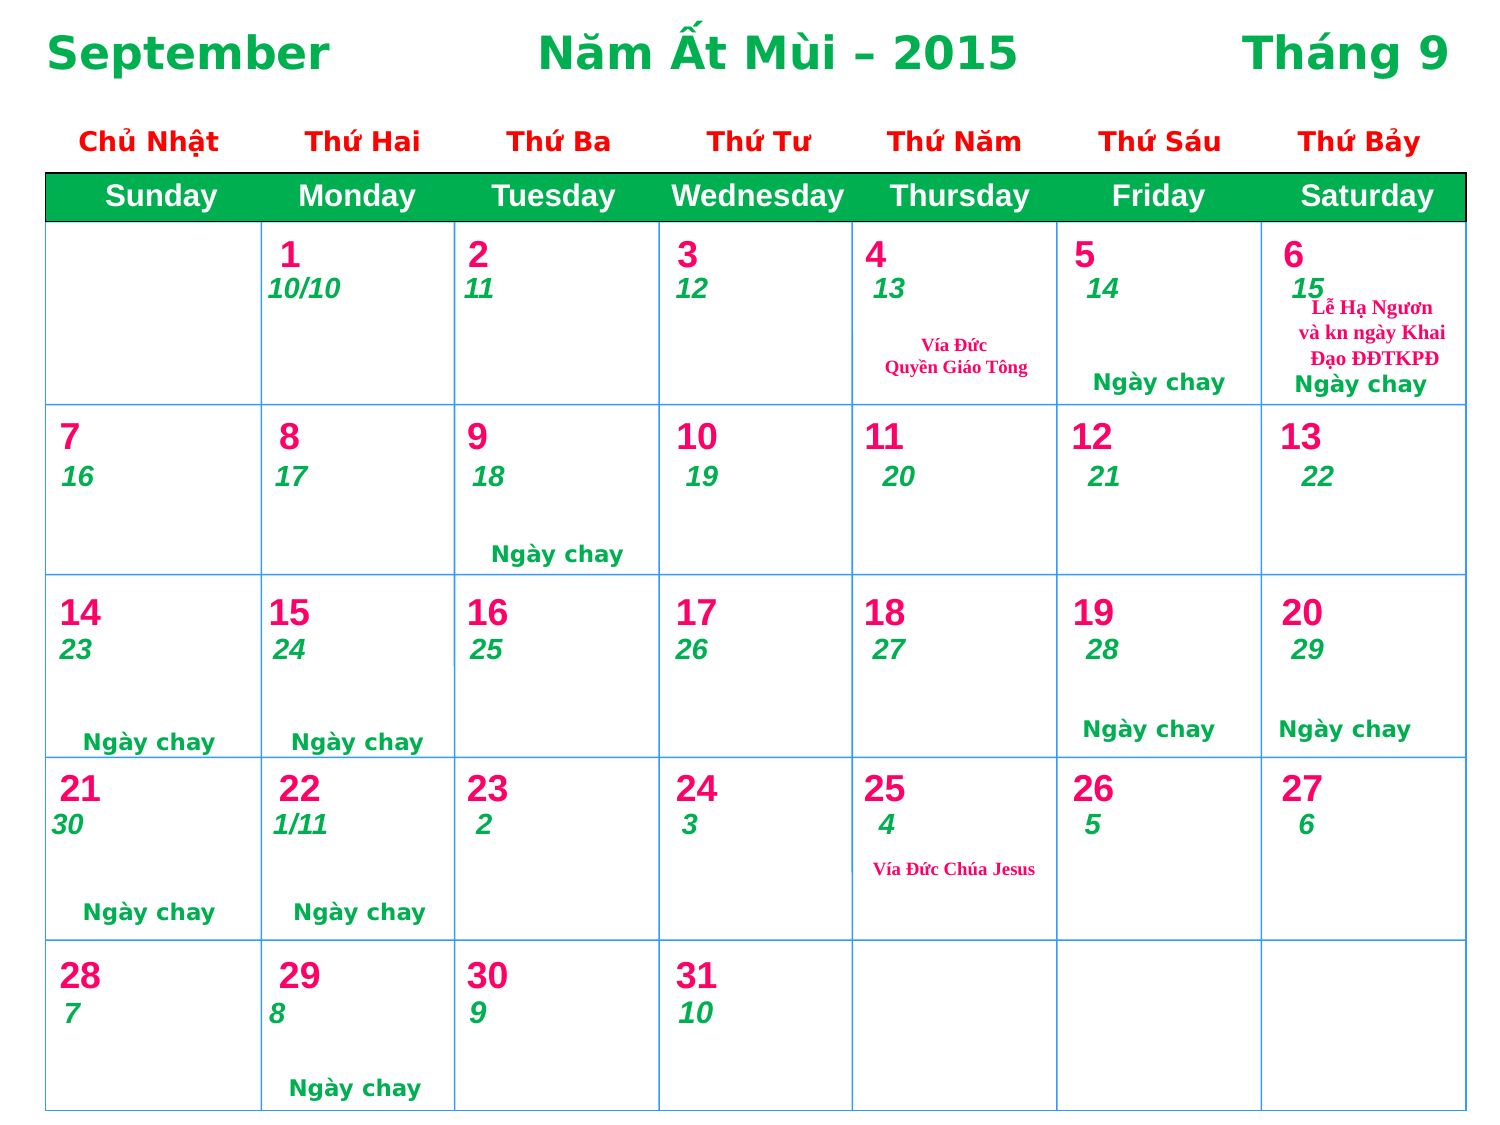

September             Năm Ất Mùi – 2015              Tháng 9
     Chủ Nhật         Thứ Hai         Thứ Ba          Thứ Tư        Thứ Năm        Thứ Sáu        Thứ Bảy
Monday
Tuesday
Wednesday
Thursday
Friday
Saturday
Sunday

                     1                2                  3                4                  5                  6
                   10/10               11                      12                    13                      14                     15
Lễ Hạ Ngươn
và kn ngày Khai
Đạo ĐĐTKPĐ
Vía Đức
 Quyền Giáo Tông
Ngày chay
Ngày chay

7                   8                9                  10              11                12                13
    16                      17                    18                      19                    20                     21                      22
Ngày chay

14                15               16                17              18                19                20
 23                      24                    25                     26                    27                      28                     29
Ngày chay
Ngày chay
Ngày chay
Ngày chay
21                 22              23                24              25                26                27

30                       1/11                  2                       3                      4                       5                        6
Vía Đức Chúa Jesus
Ngày chay
Ngày chay

28                 29              30                31
7                       8                     9                      10
Ngày chay